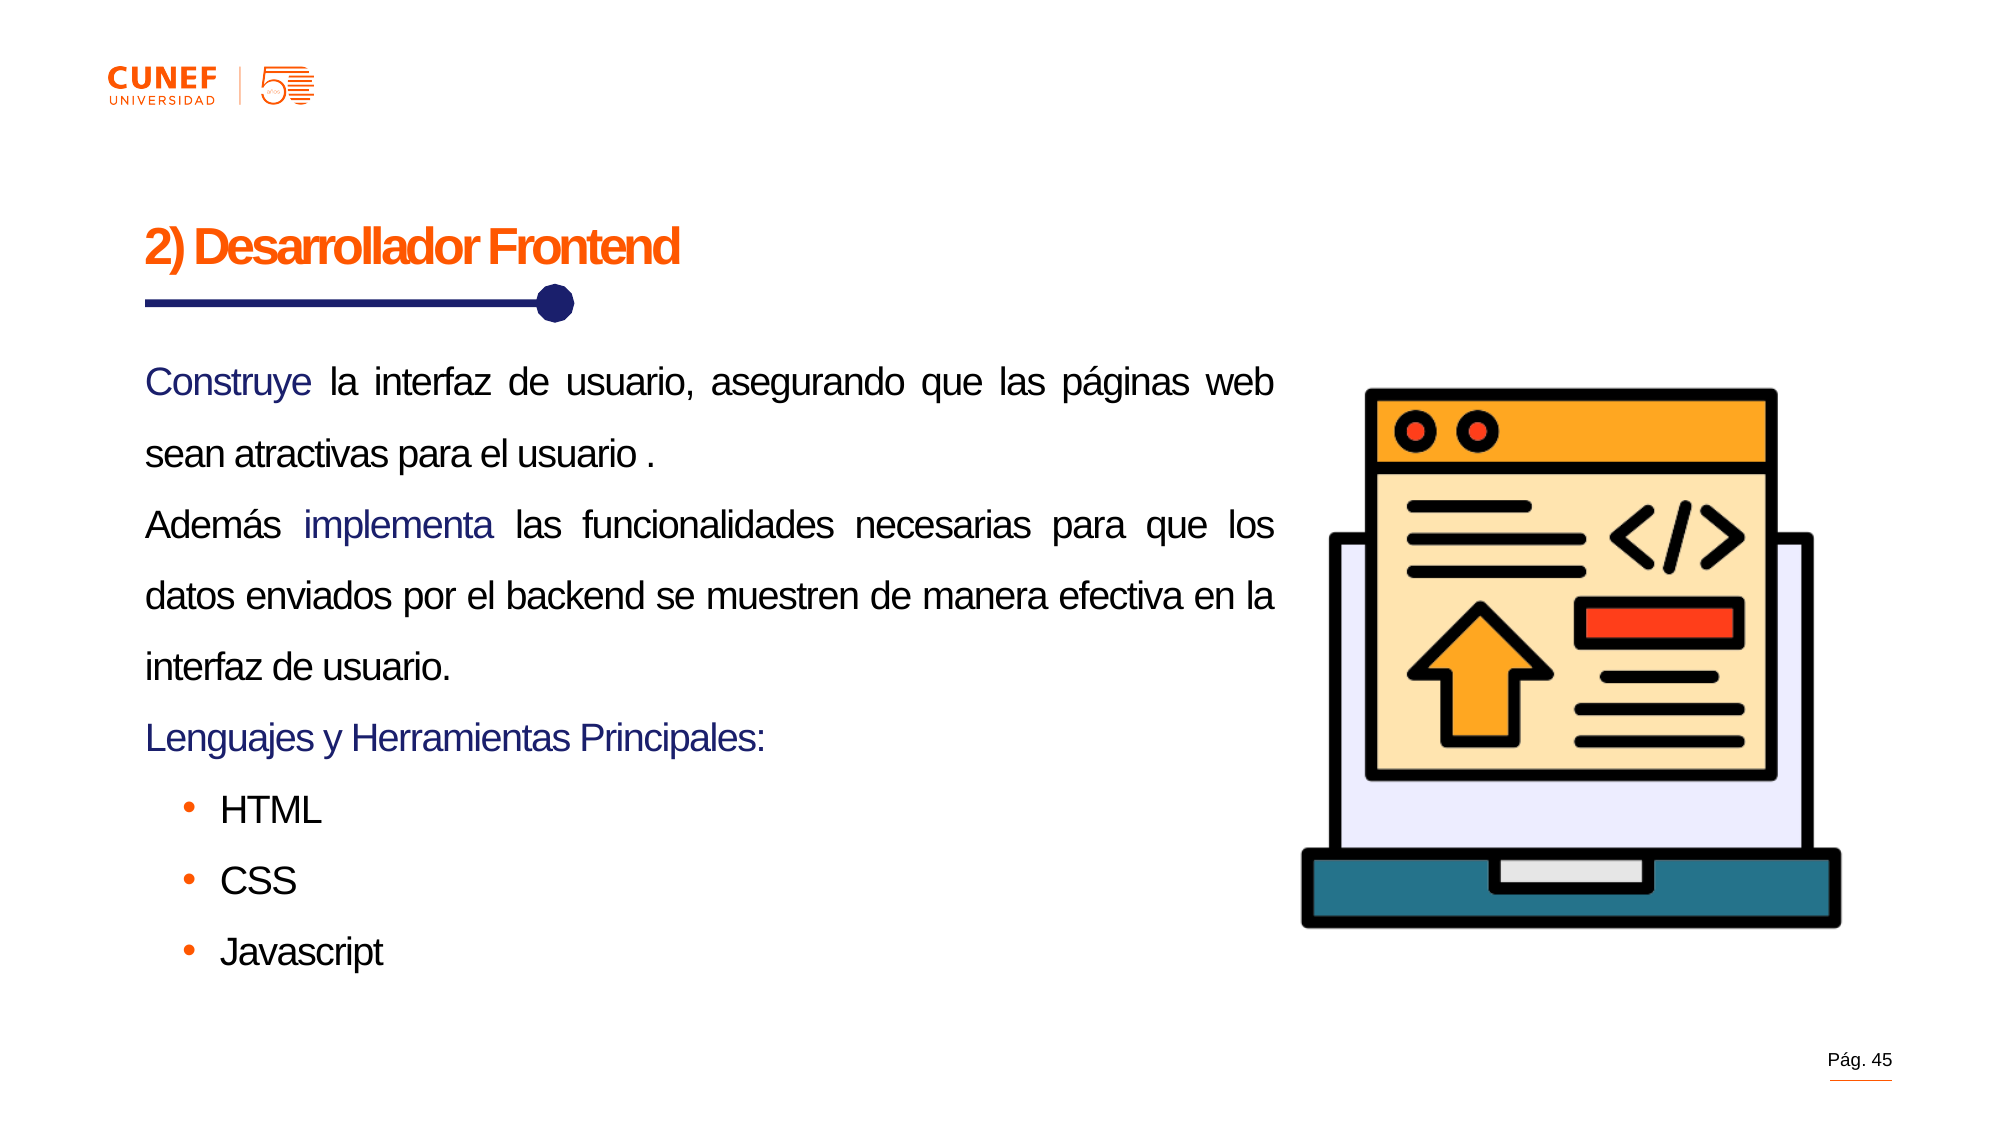

2) Desarrollador Frontend

Construye la interfaz de usuario, asegurando que las páginas web sean atractivas para el usuario .
Además implementa las funcionalidades necesarias para que los datos enviados por el backend se muestren de manera efectiva en la interfaz de usuario.
Lenguajes y Herramientas Principales:
HTML
CSS
Javascript